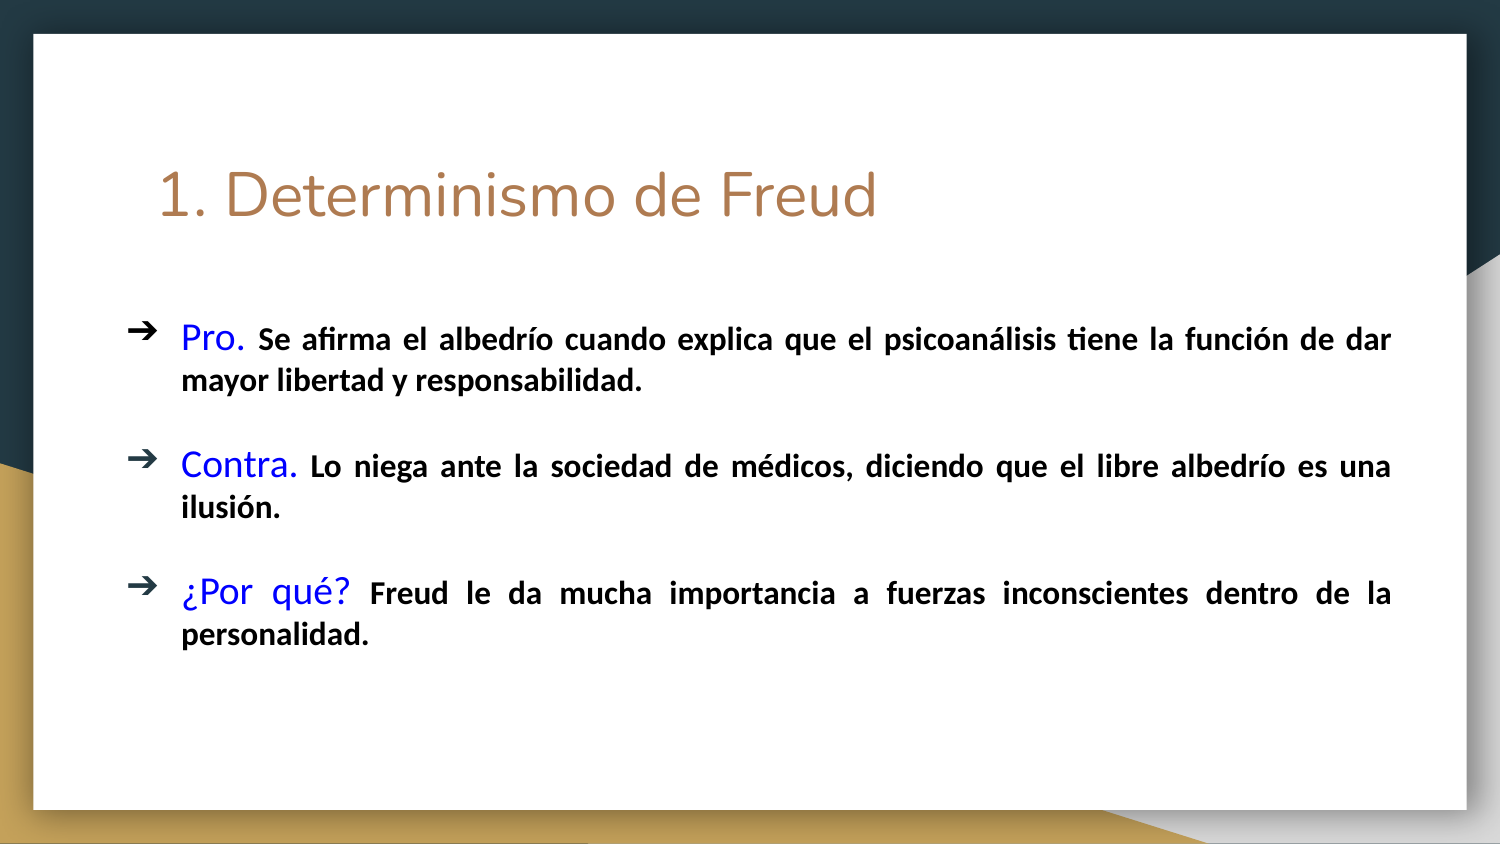

# Determinismo de Freud
Pro. Se afirma el albedrío cuando explica que el psicoanálisis tiene la función de dar mayor libertad y responsabilidad.

Contra. Lo niega ante la sociedad de médicos, diciendo que el libre albedrío es una ilusión.

¿Por qué? Freud le da mucha importancia a fuerzas inconscientes dentro de la personalidad.